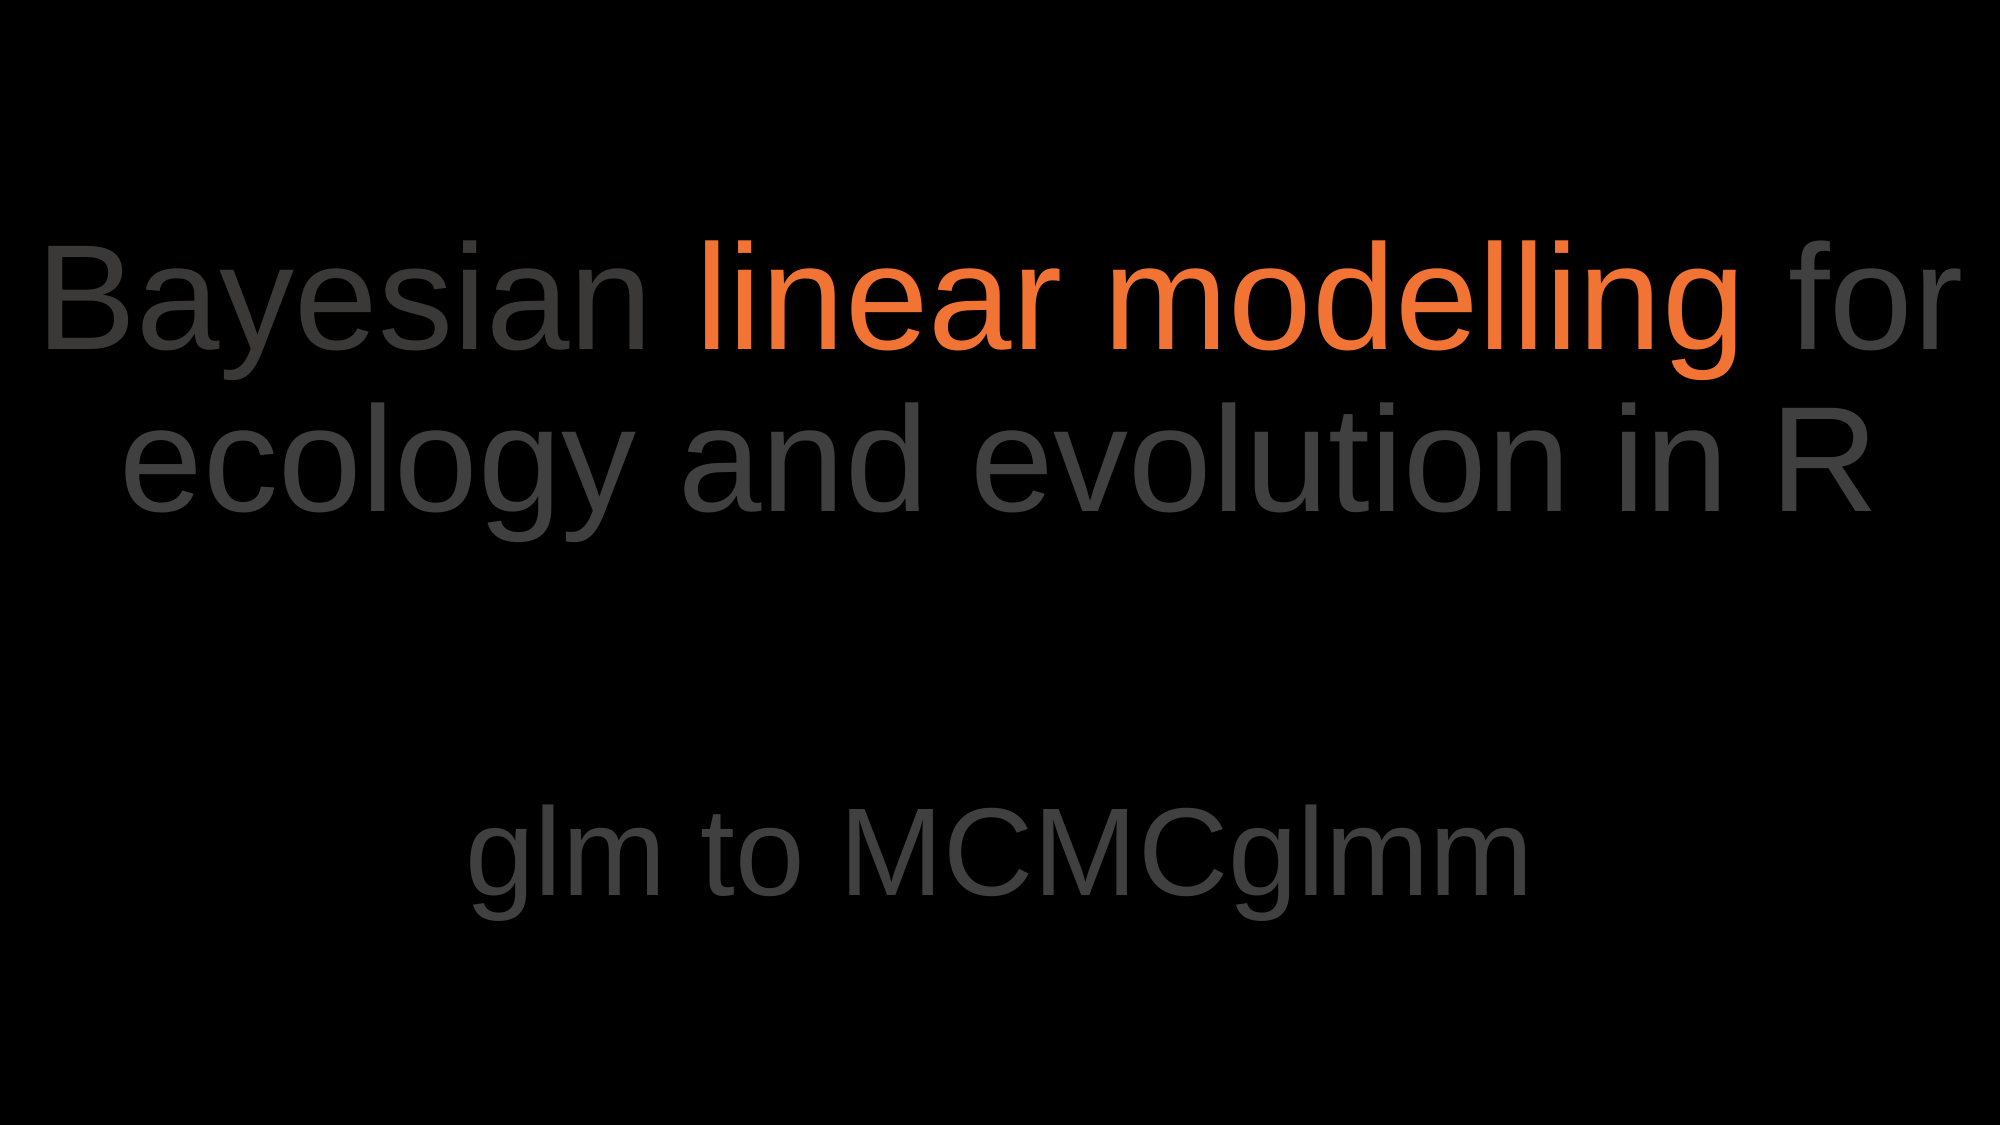

Bayesian linear modelling for ecology and evolution in R
glm to MCMCglmm